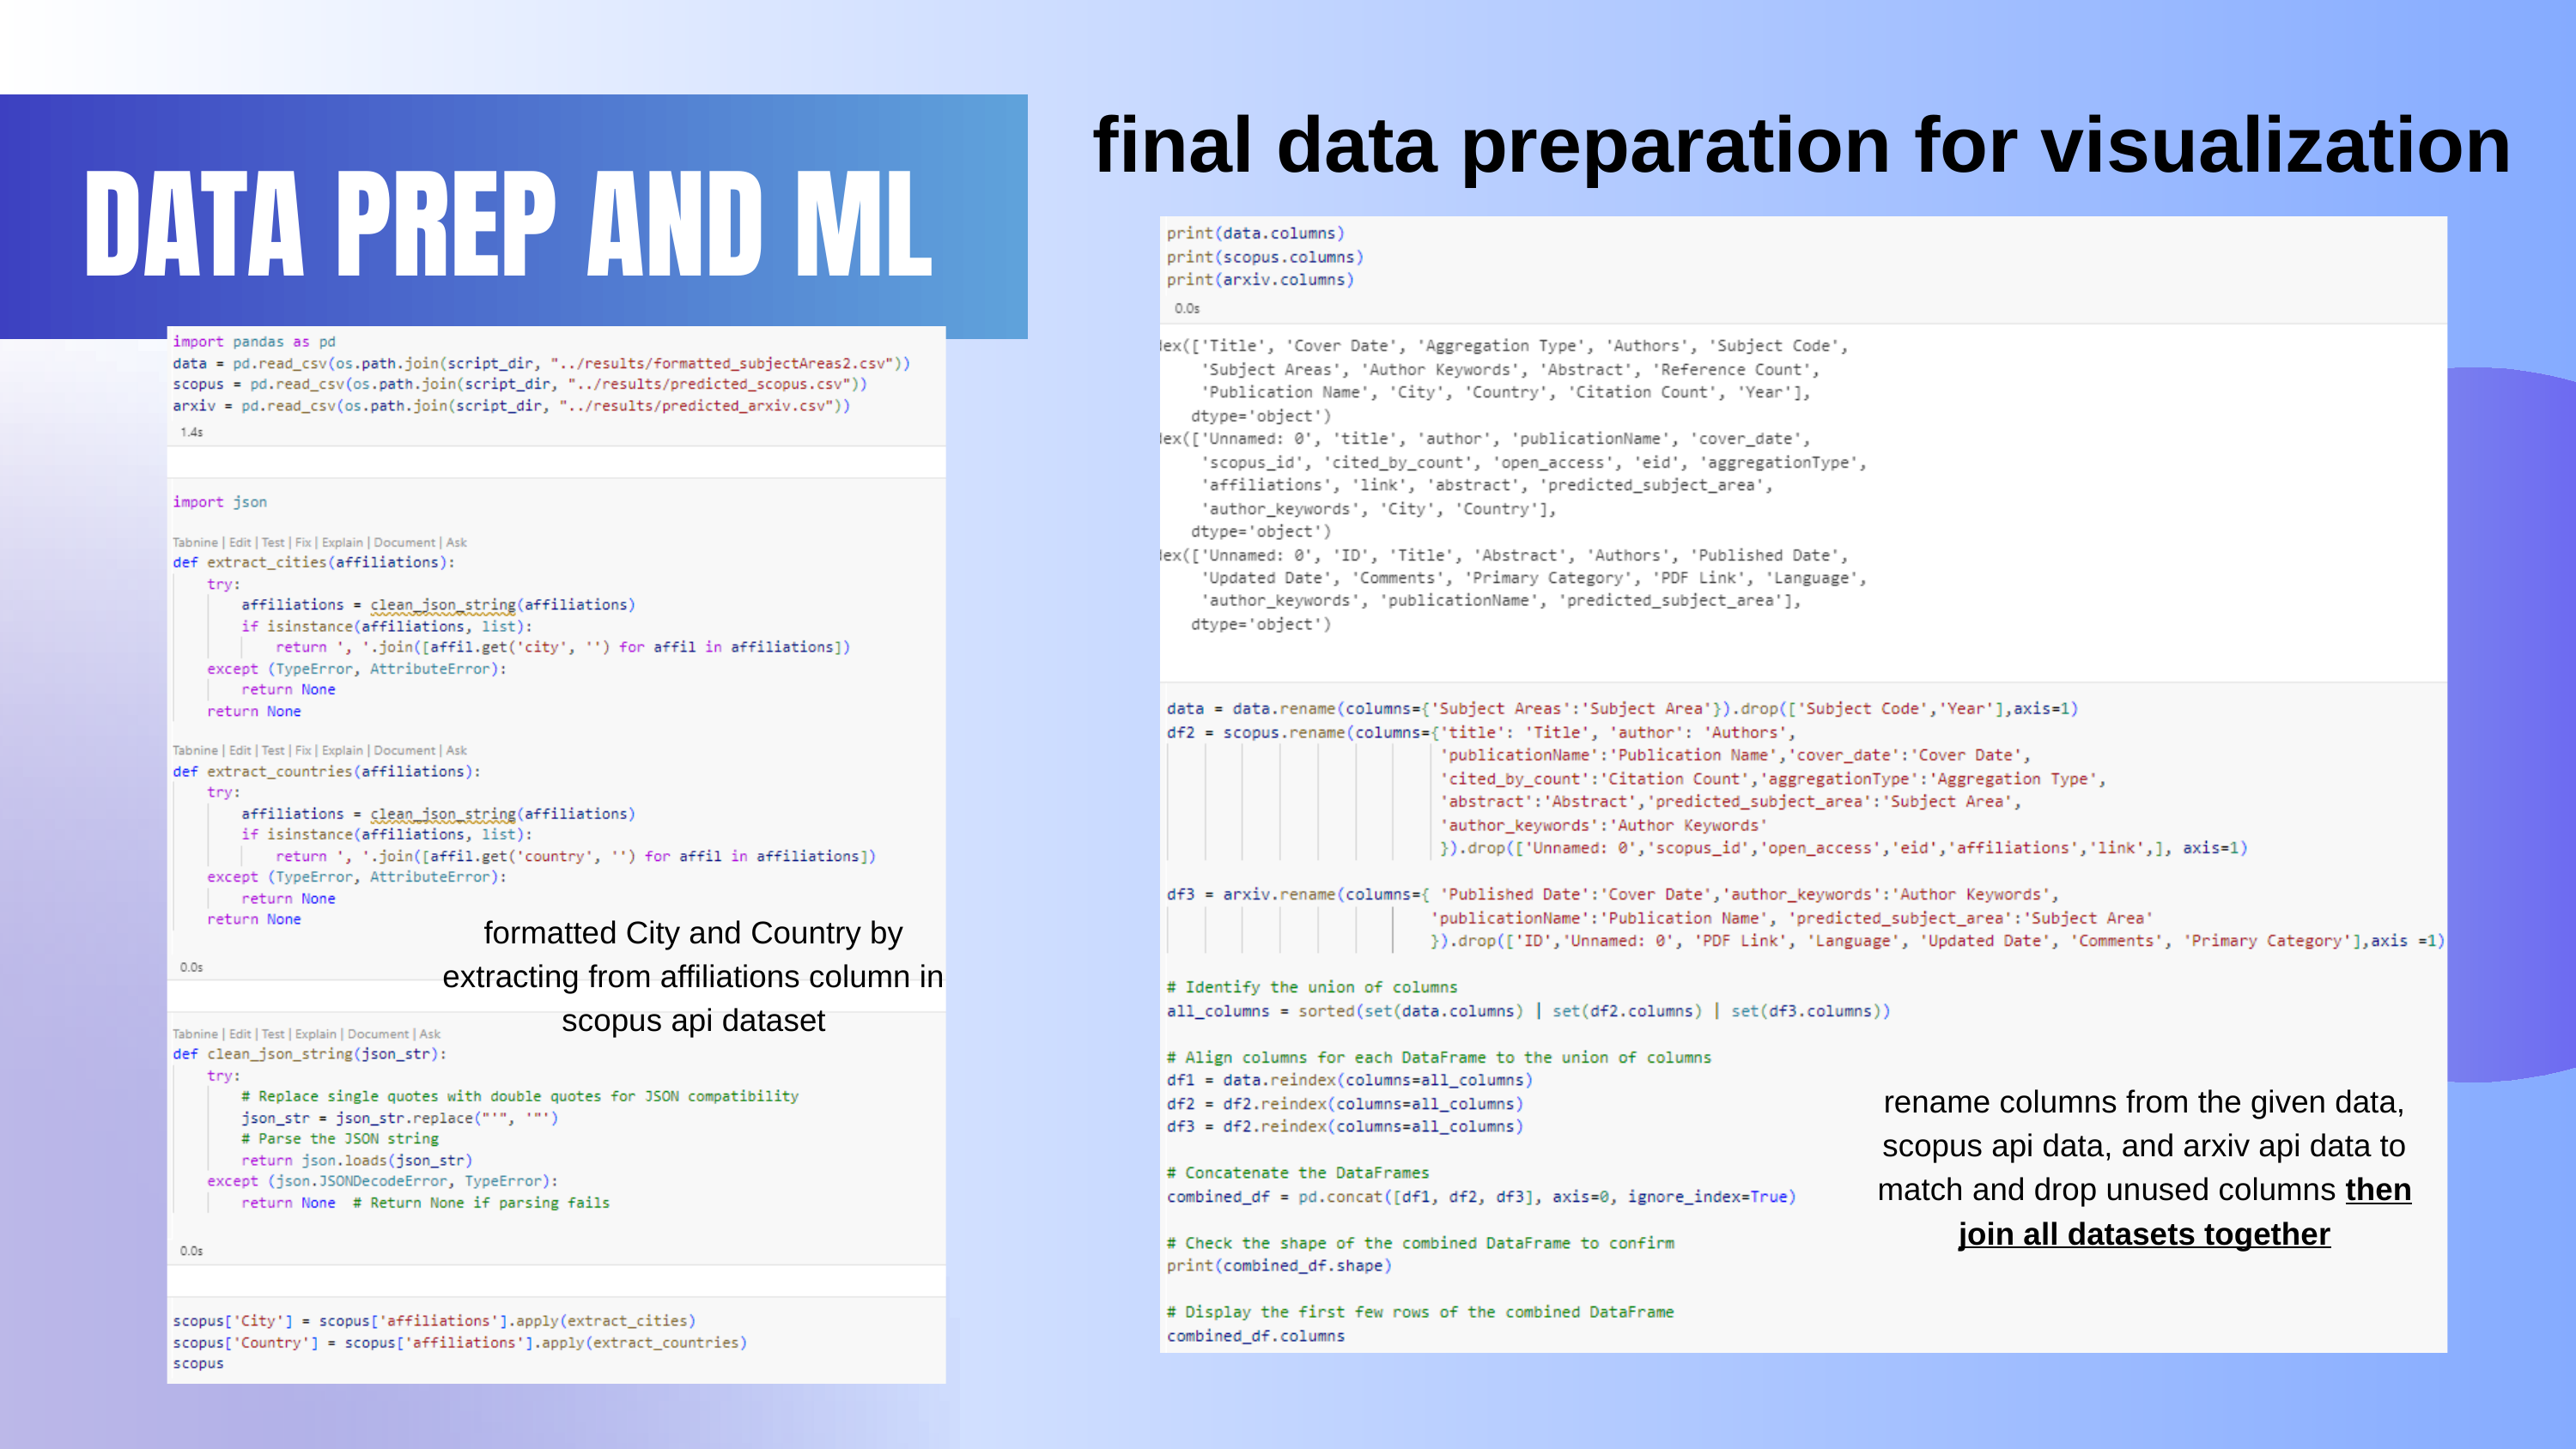

final data preparation for visualization

DATA PREP AND ML

formatted City and Country by extracting from affiliations column in scopus api dataset
rename columns from the given data, scopus api data, and arxiv api data to match and drop unused columns then join all datasets together